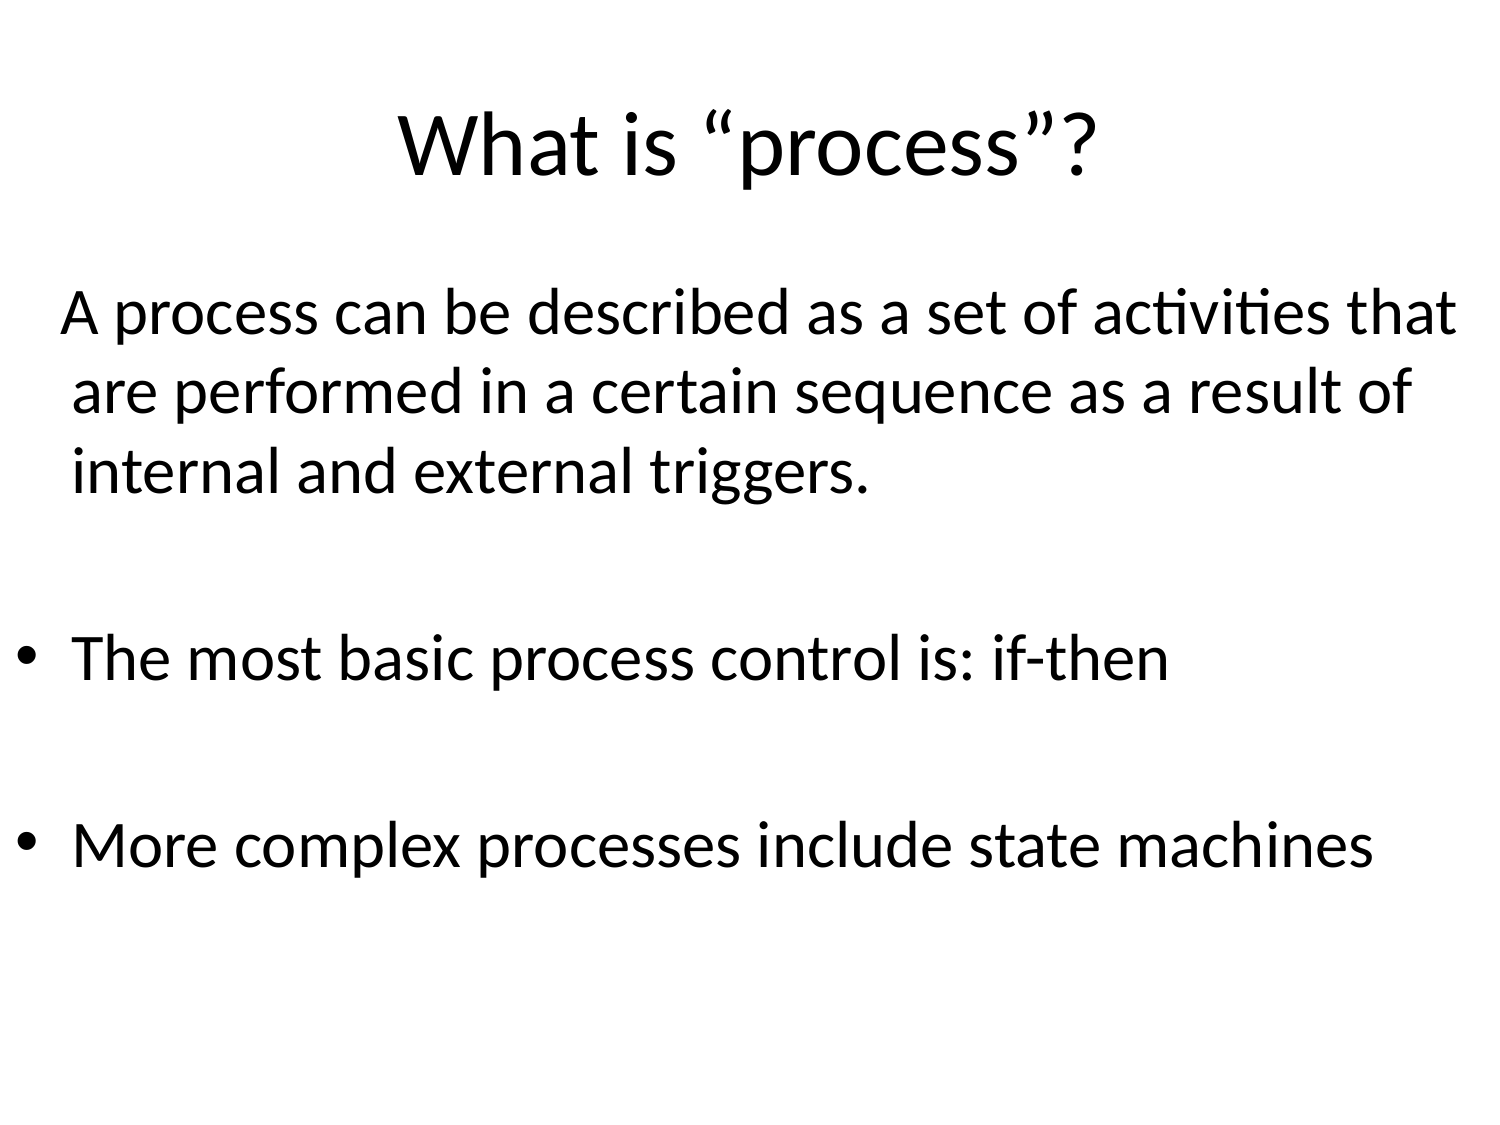

# What is “process”?
   A process can be described as a set of activities that are performed in a certain sequence as a result of internal and external triggers.

The most basic process control is: if-then

More complex processes include state machines